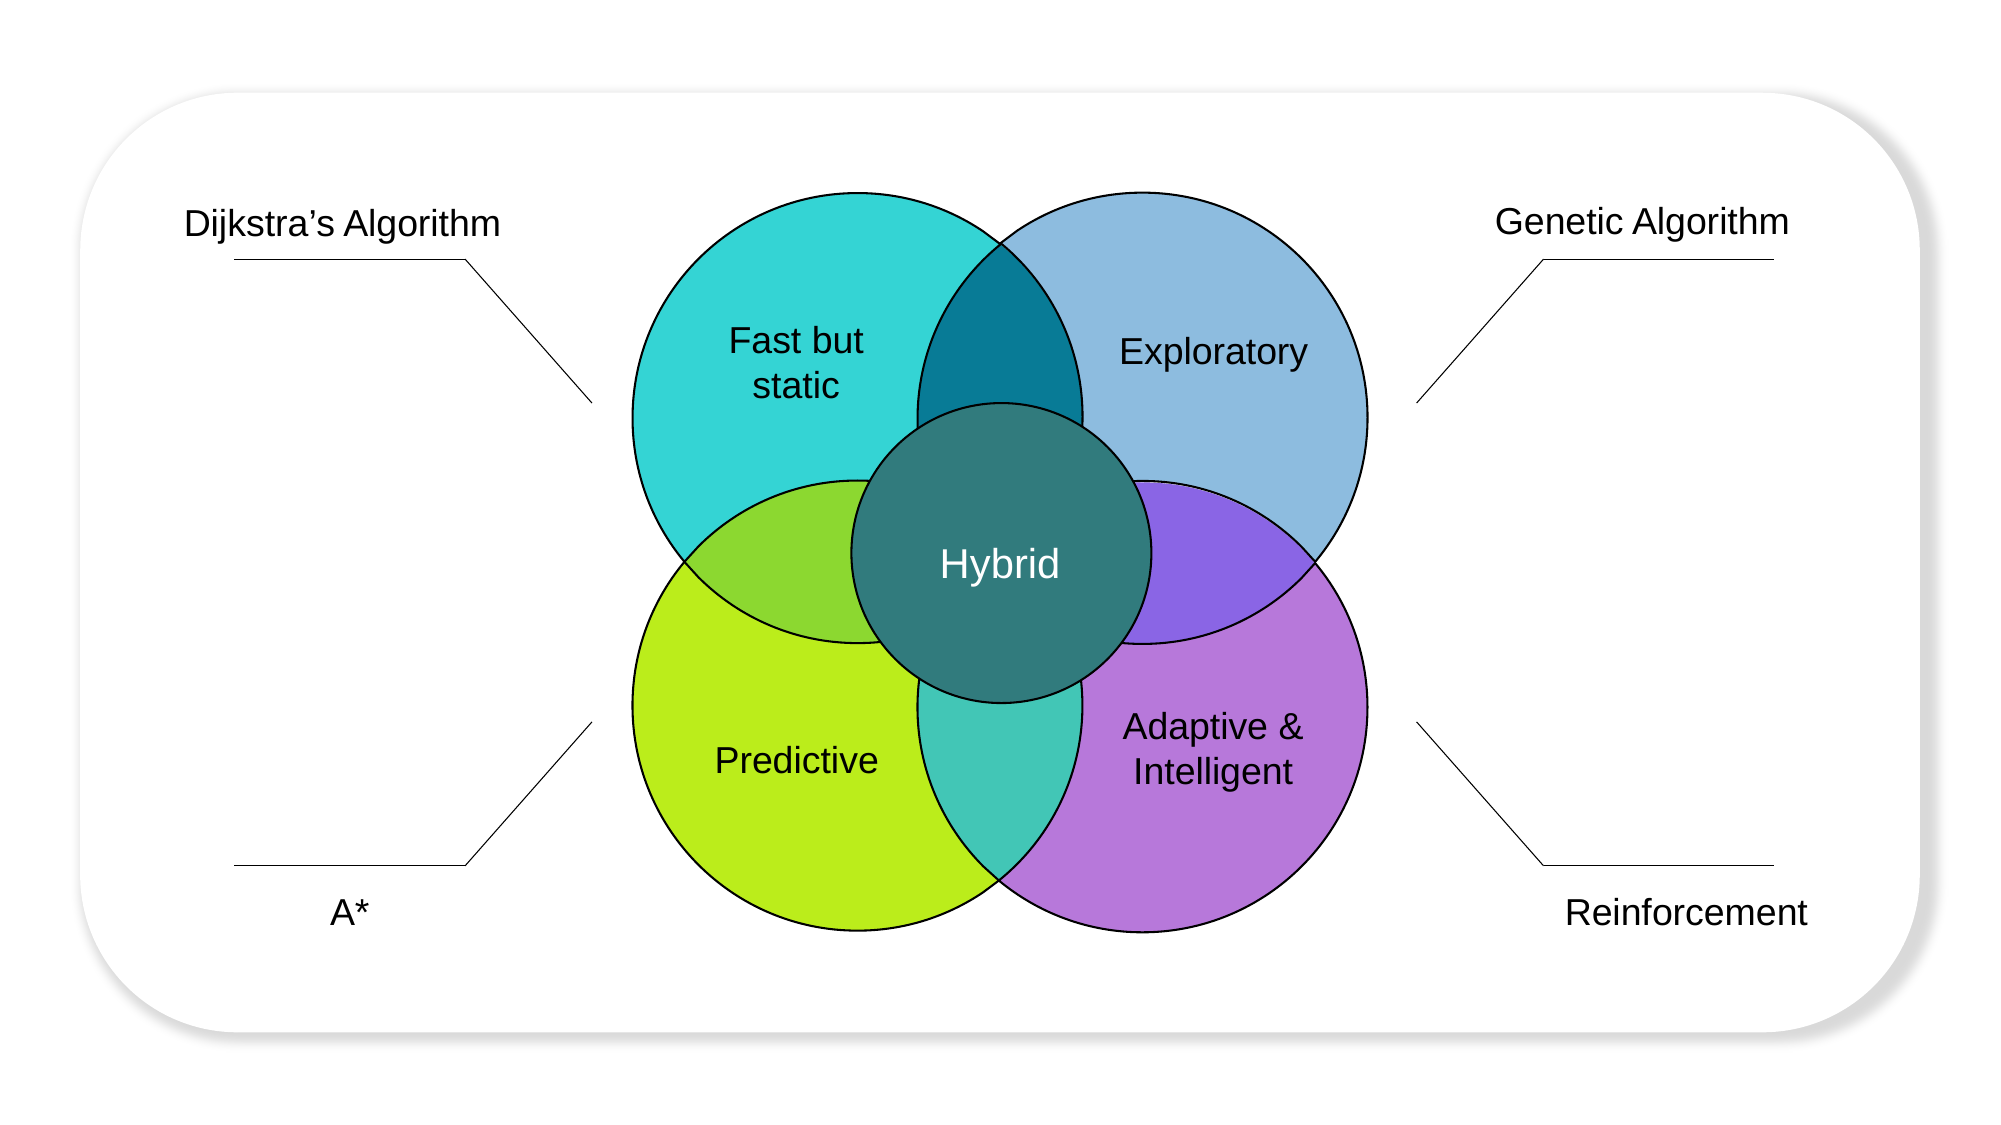

Genetic Algorithm
Dijkstra’s Algorithm

Fast but static
Exploratory
Hybrid
Adaptive & Intelligent
Predictive
A*
Reinforcement